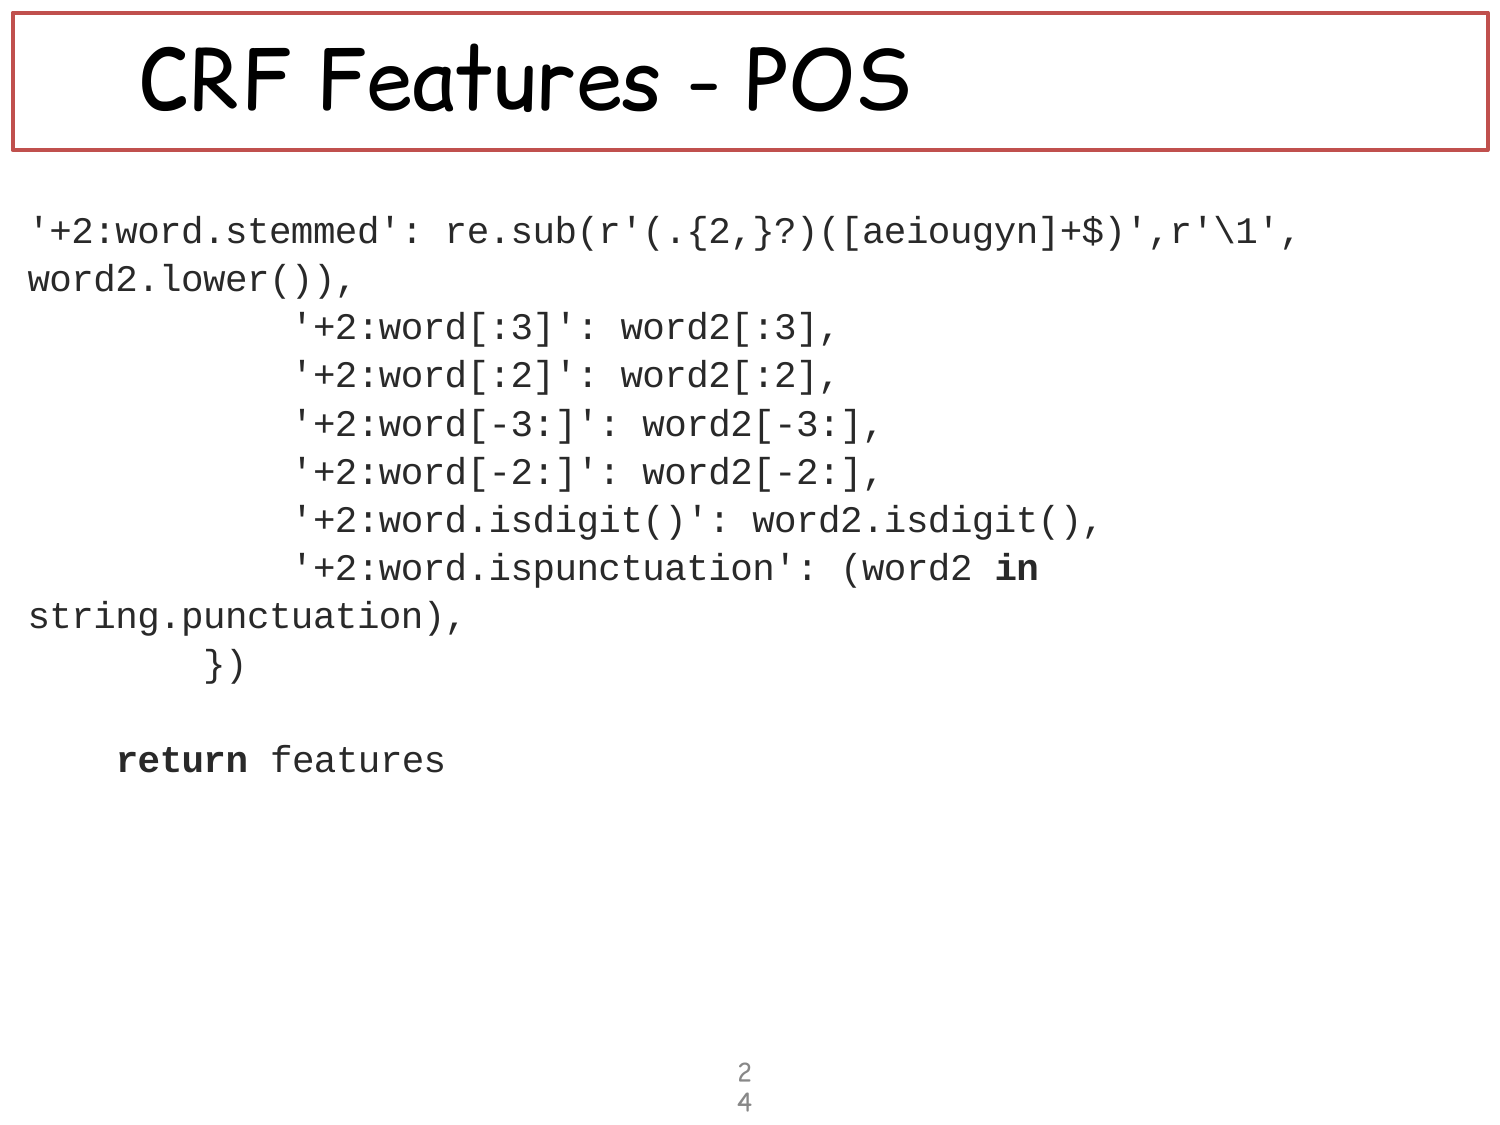

# CRF Features - POS
'+2:word.stemmed': re.sub(r'(.{2,}?)([aeiougyn]+$)',r'\1', word2.lower()),
            '+2:word[:3]': word2[:3],
            '+2:word[:2]': word2[:2],
            '+2:word[-3:]': word2[-3:],
            '+2:word[-2:]': word2[-2:],
            '+2:word.isdigit()': word2.isdigit(),
            '+2:word.ispunctuation': (word2 in string.punctuation),
        })
    return features
24